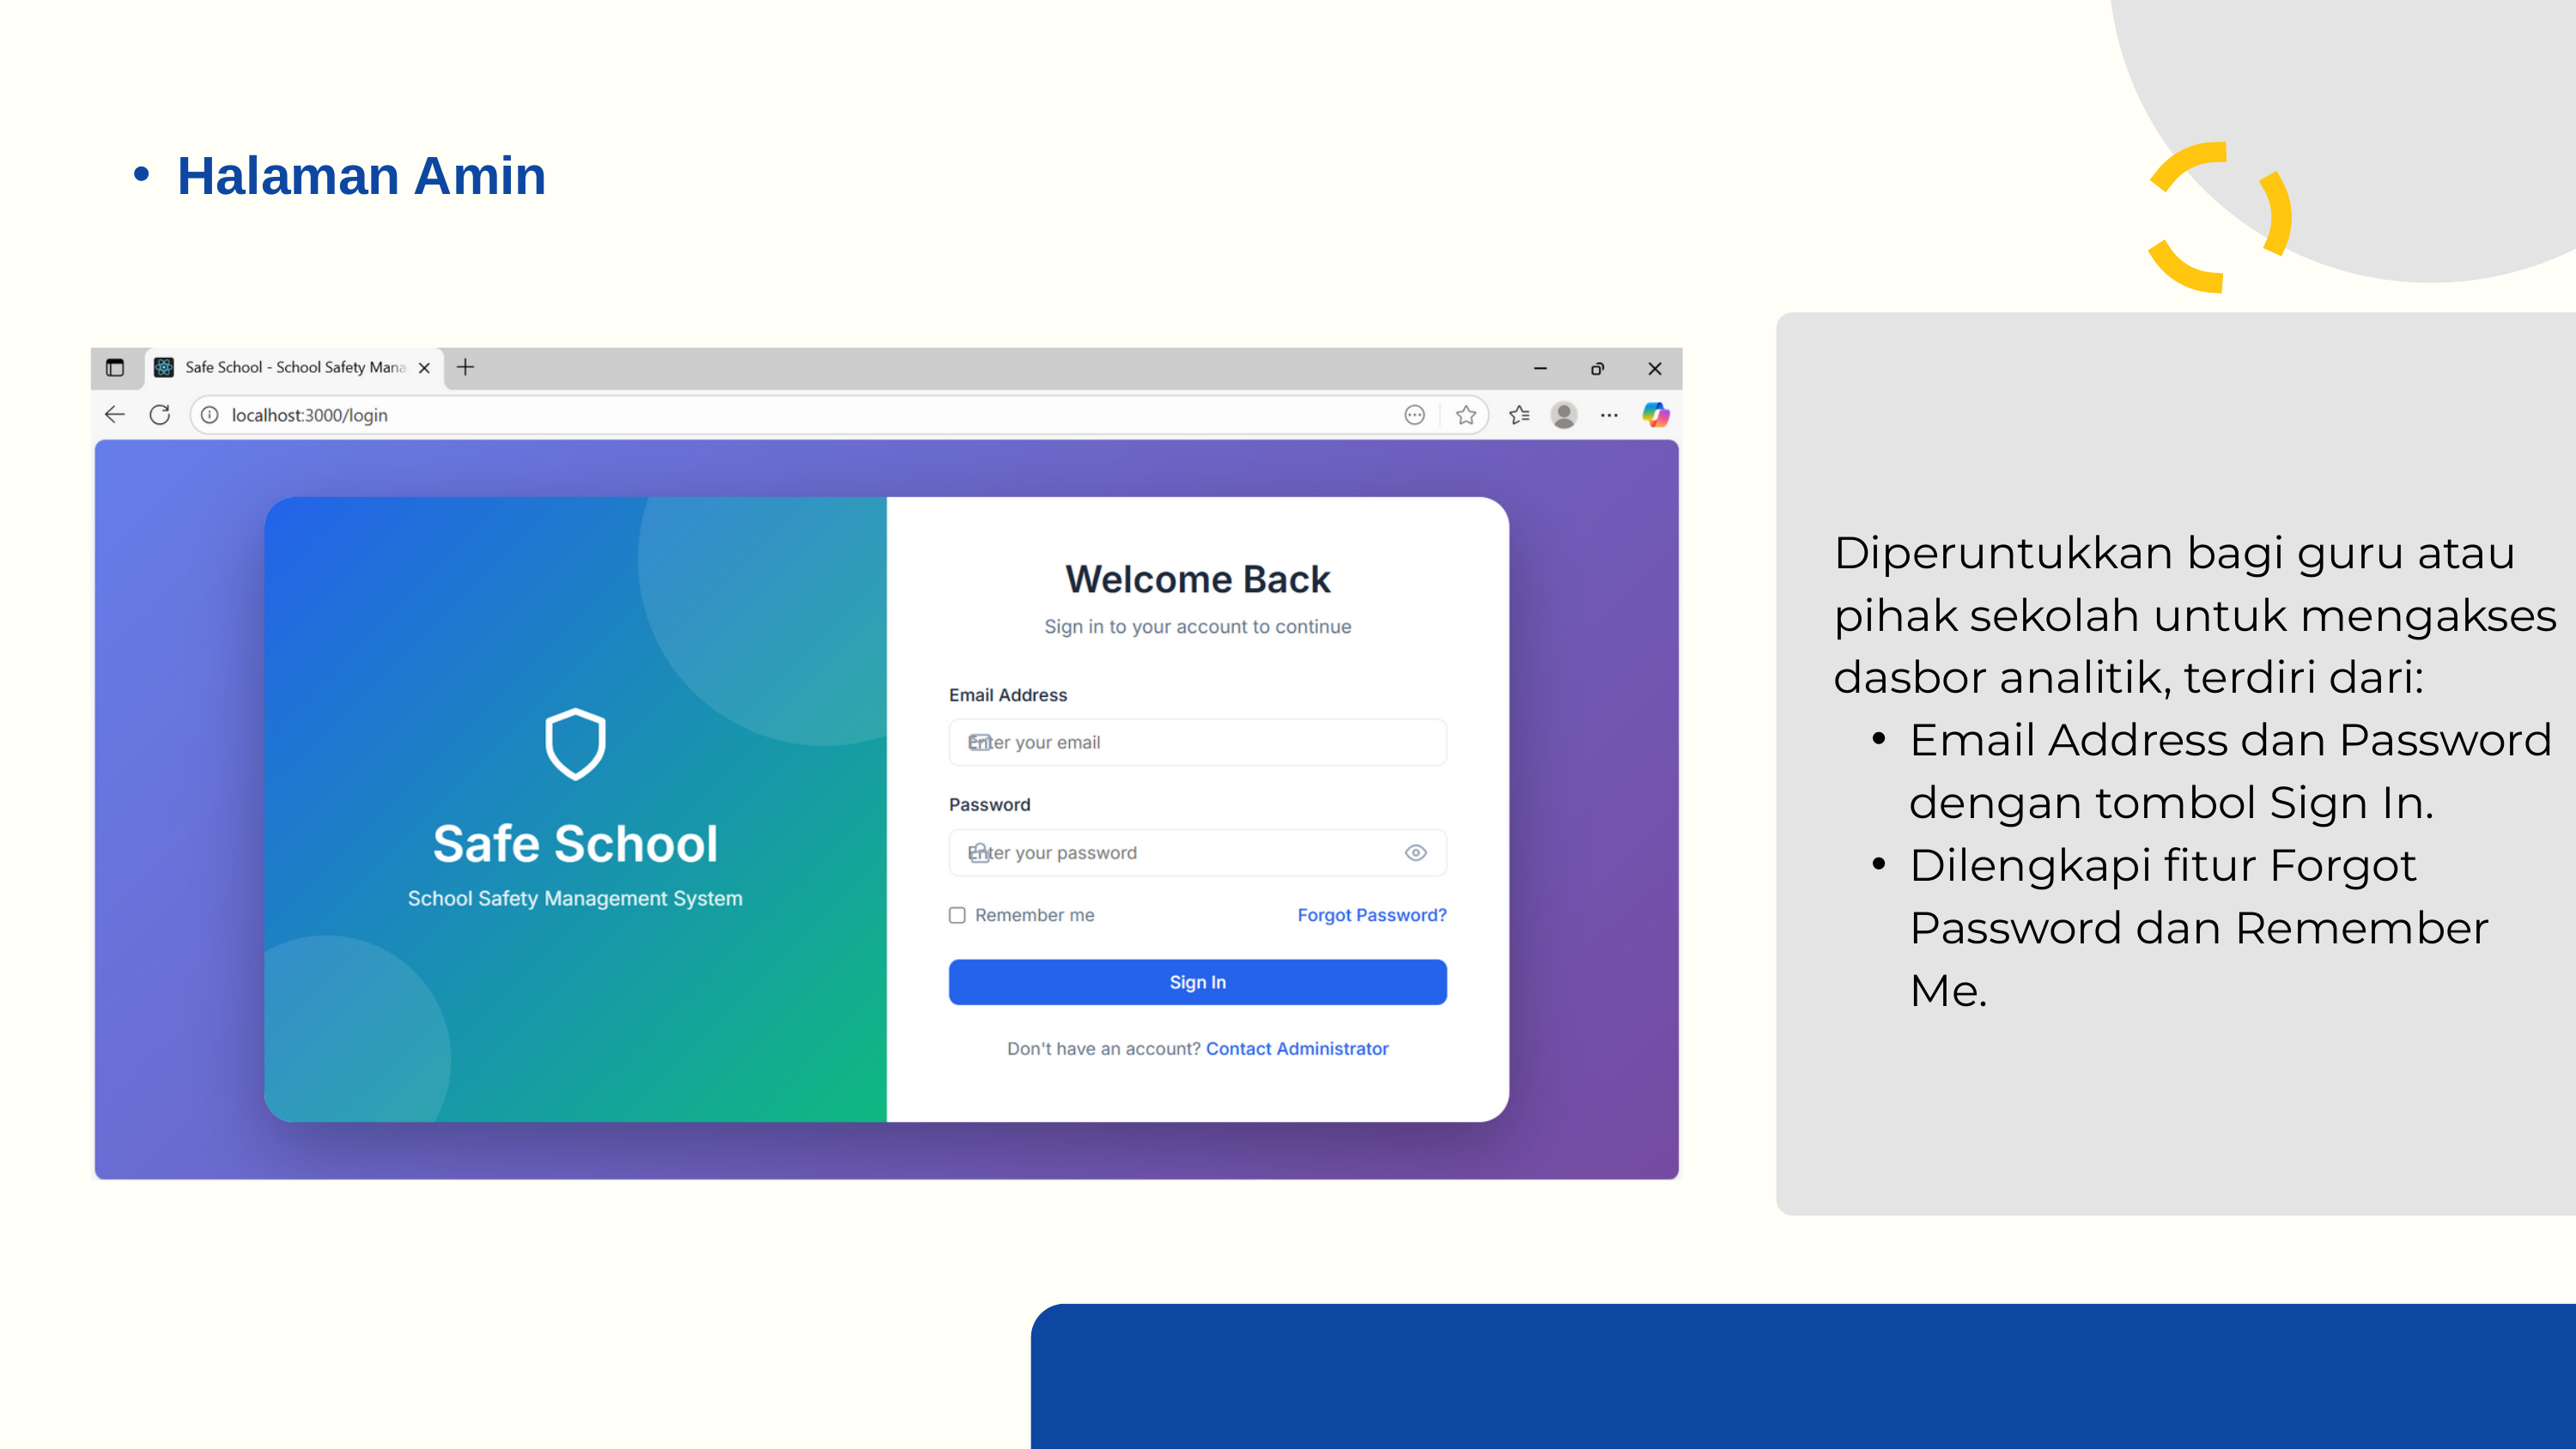

Halaman Amin

Diperuntukkan bagi guru atau pihak sekolah untuk mengakses dasbor analitik, terdiri dari:
Email Address dan Password dengan tombol Sign In.
Dilengkapi fitur Forgot Password dan Remember Me.